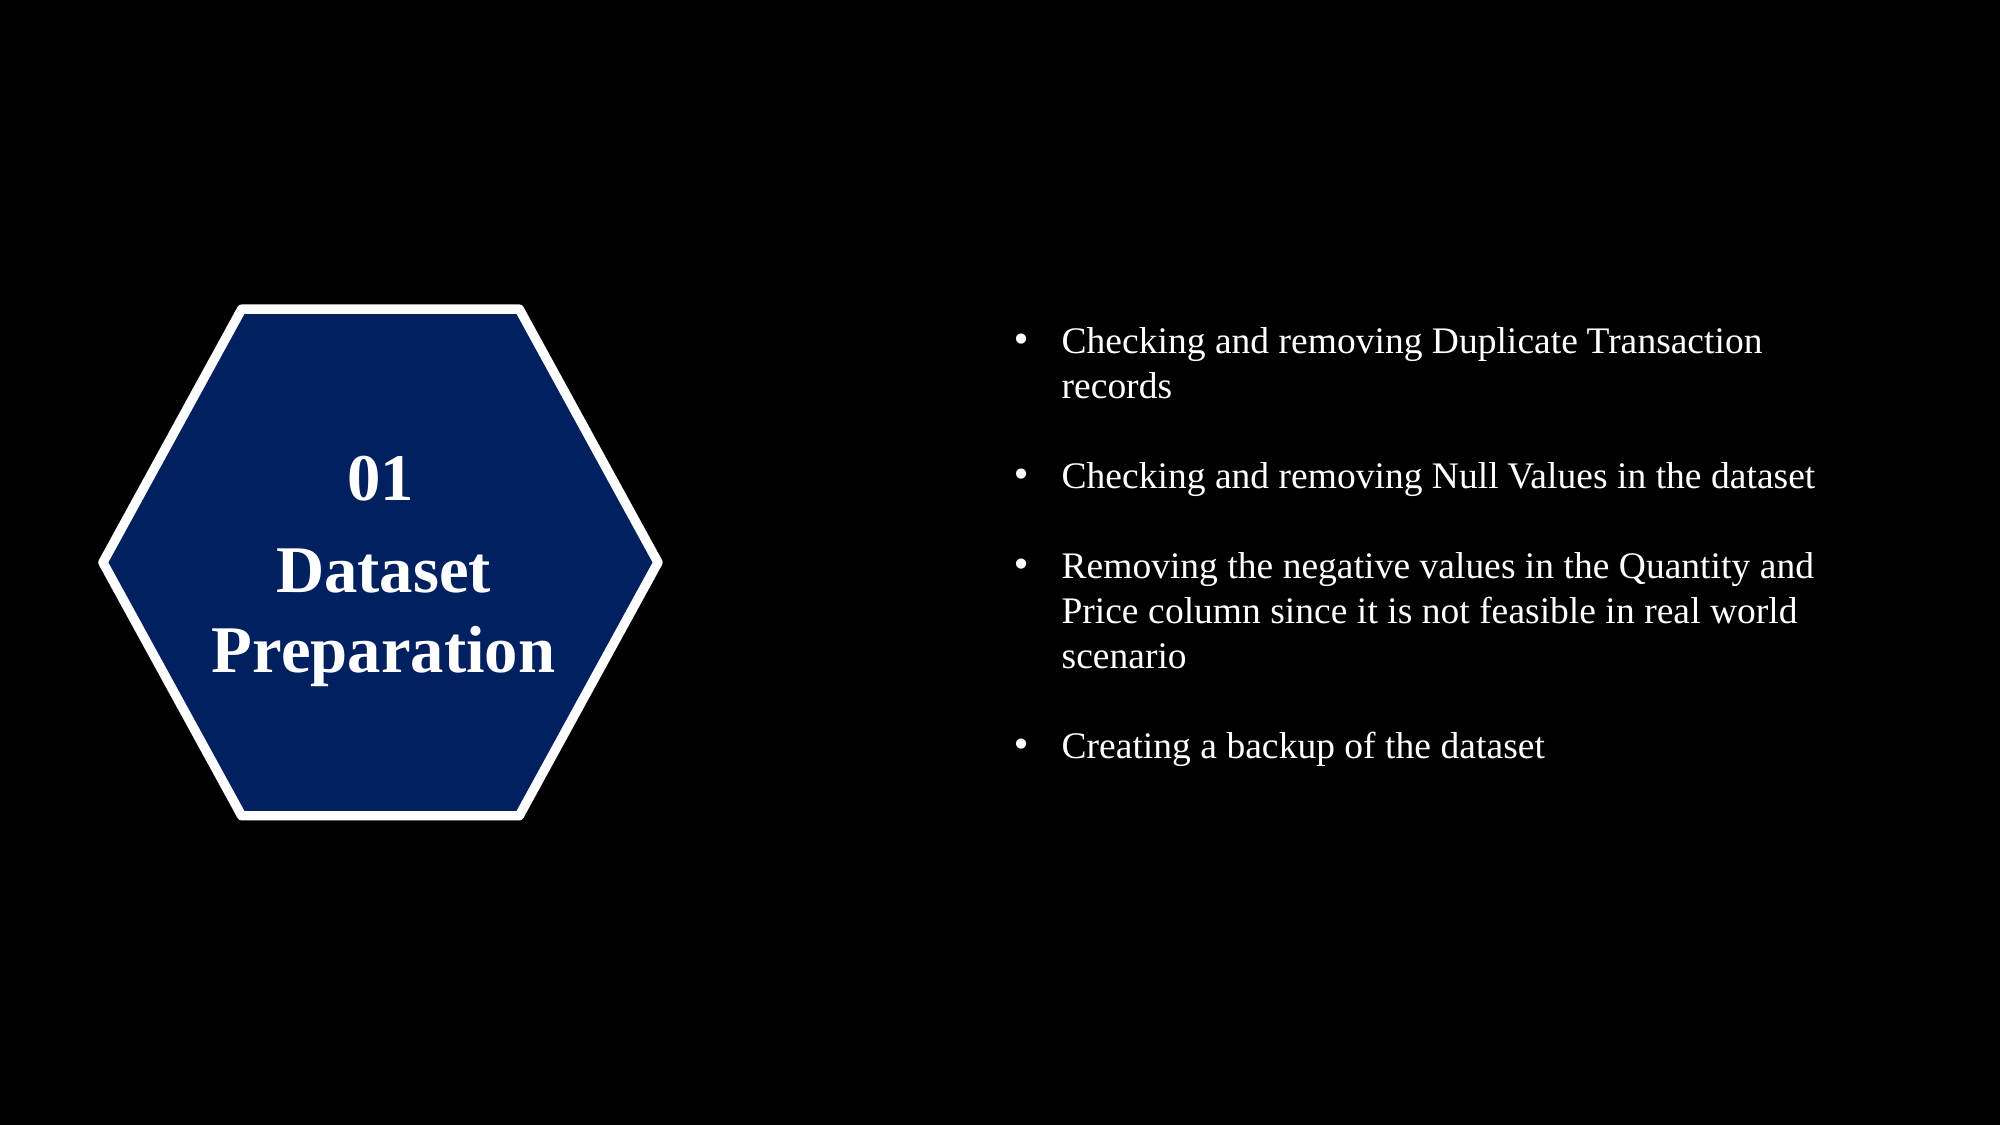

01
Dataset Preparation
Checking and removing Duplicate Transaction records

Checking and removing Null Values in the dataset

Removing the negative values in the Quantity and Price column since it is not feasible in real world scenario

Creating a backup of the dataset